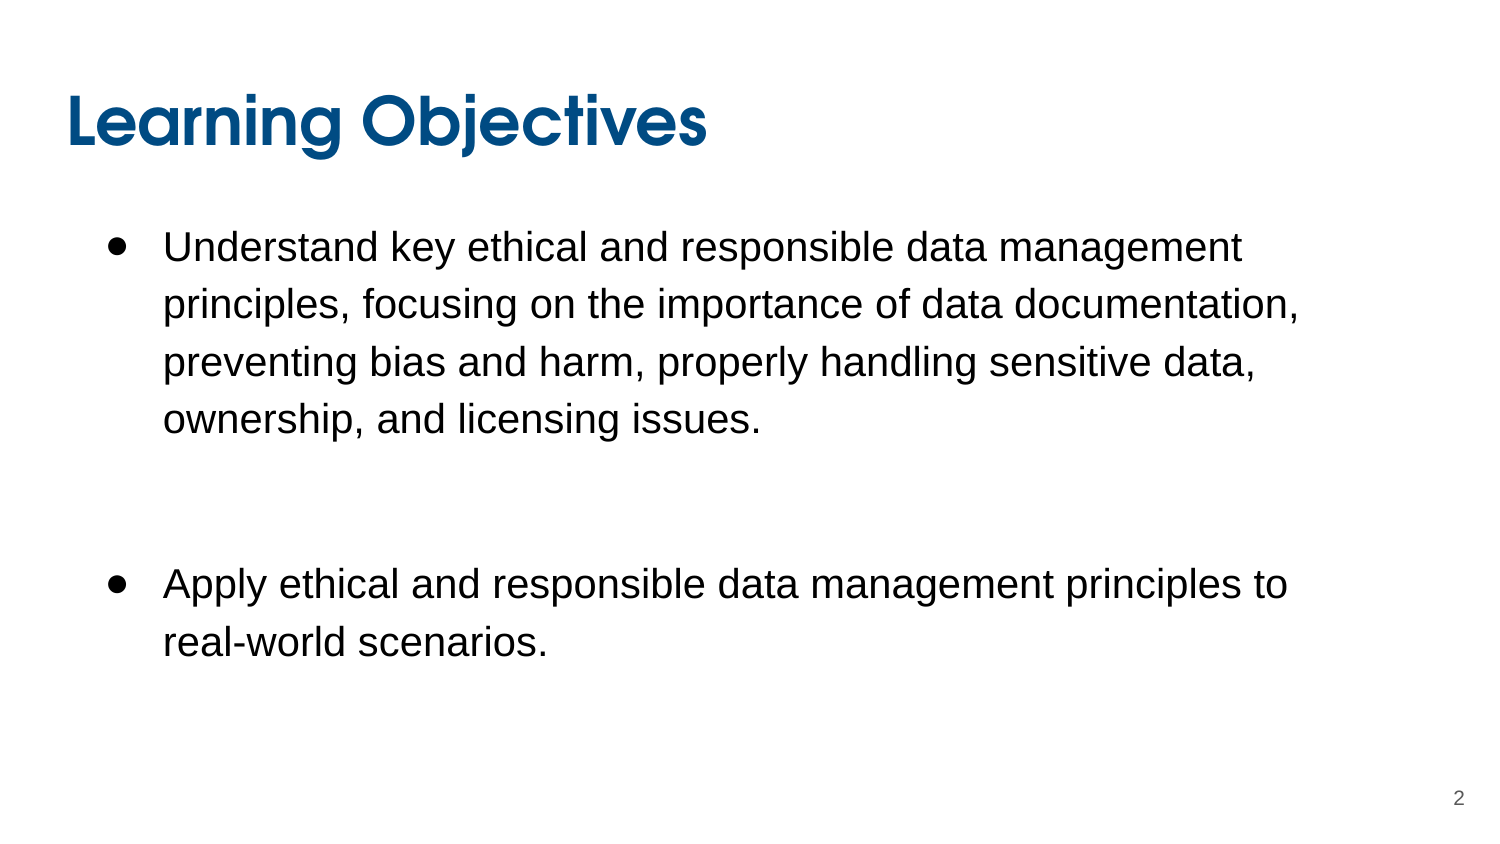

Learning Objectives
Understand key ethical and responsible data management principles, focusing on the importance of data documentation, preventing bias and harm, properly handling sensitive data, ownership, and licensing issues.

Apply ethical and responsible data management principles to real-world scenarios.

2